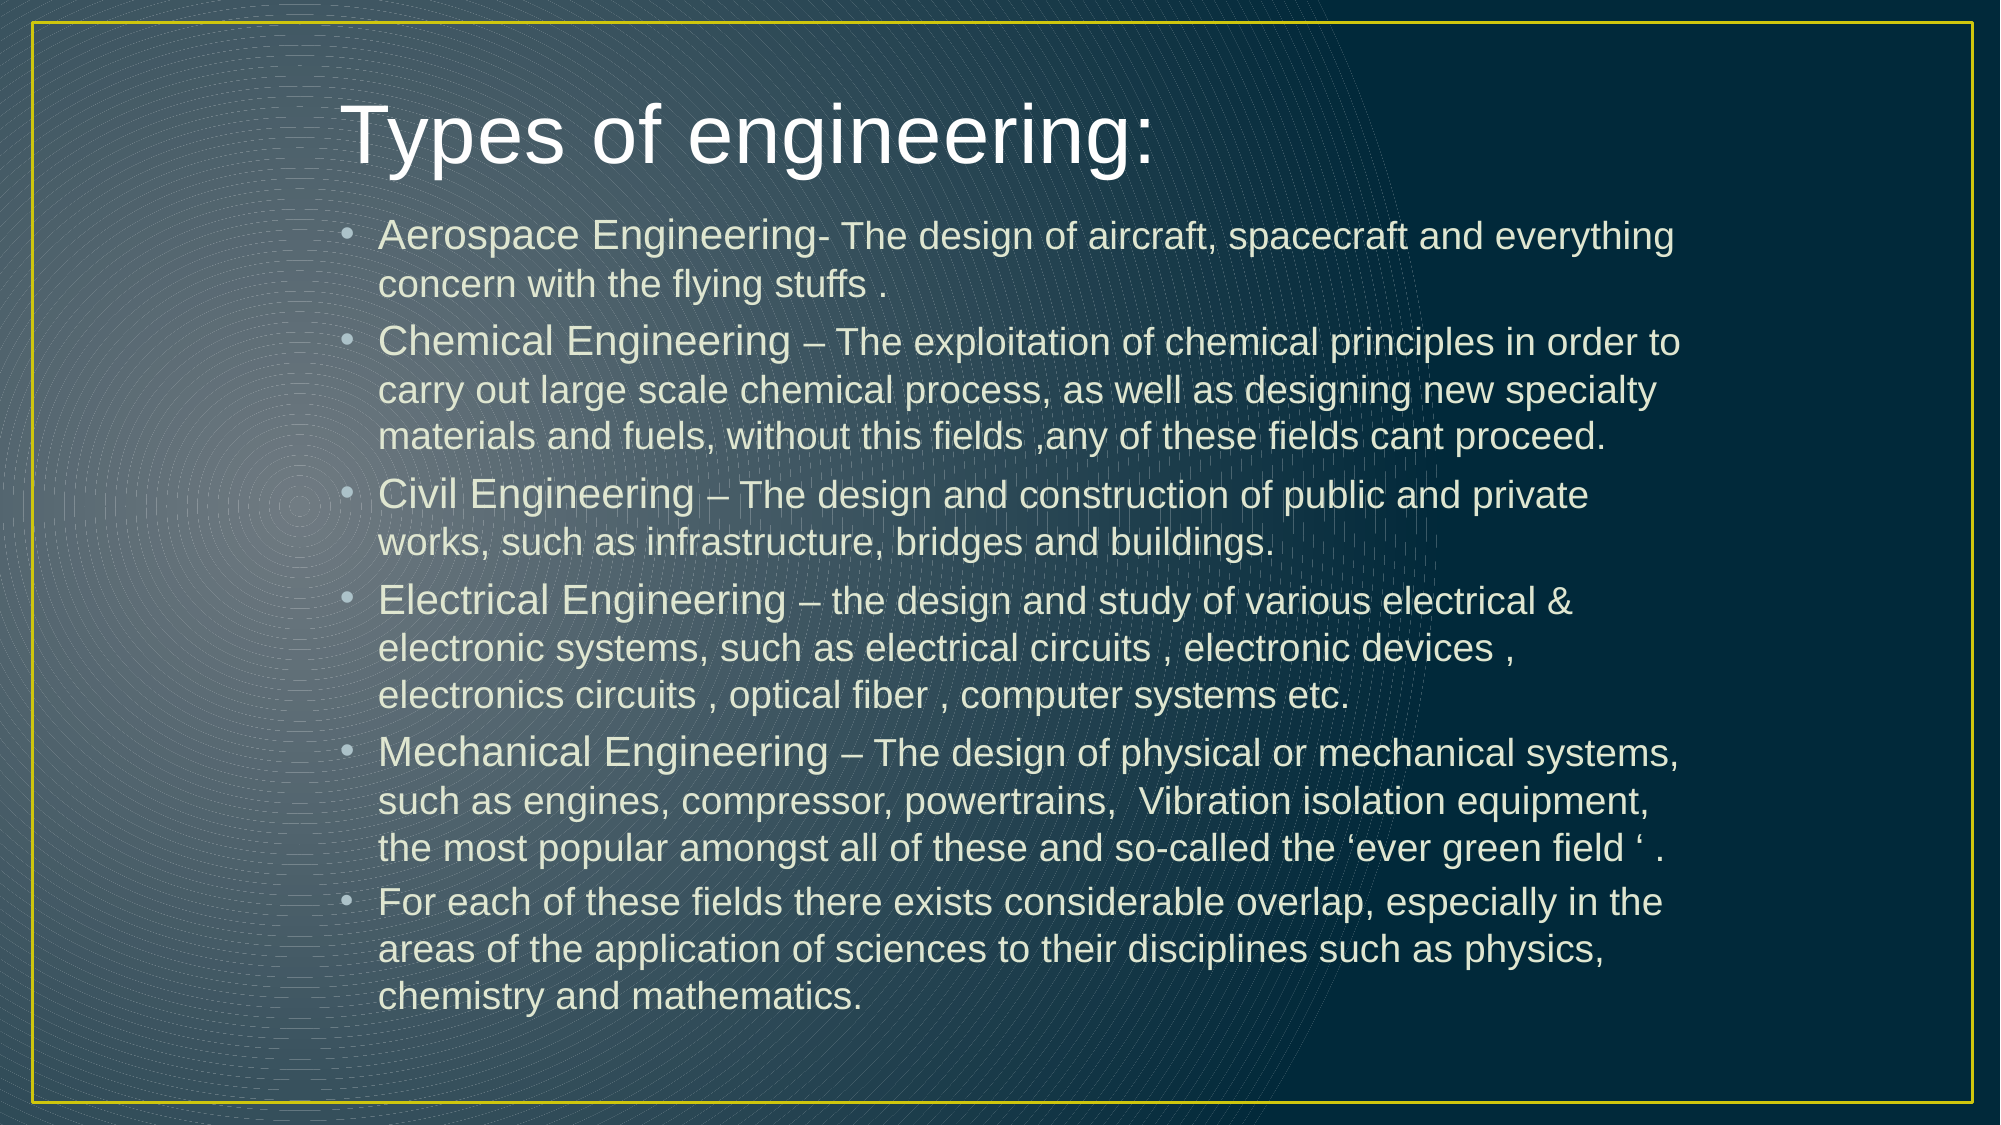

# Types of engineering:
Aerospace Engineering- The design of aircraft, spacecraft and everything concern with the flying stuffs .
Chemical Engineering – The exploitation of chemical principles in order to carry out large scale chemical process, as well as designing new specialty materials and fuels, without this fields ,any of these fields cant proceed.
Civil Engineering – The design and construction of public and private works, such as infrastructure, bridges and buildings.
Electrical Engineering – the design and study of various electrical & electronic systems, such as electrical circuits , electronic devices , electronics circuits , optical fiber , computer systems etc.
Mechanical Engineering – The design of physical or mechanical systems, such as engines, compressor, powertrains,  Vibration isolation equipment, the most popular amongst all of these and so-called the ‘ever green field ‘ .
For each of these fields there exists considerable overlap, especially in the areas of the application of sciences to their disciplines such as physics, chemistry and mathematics.